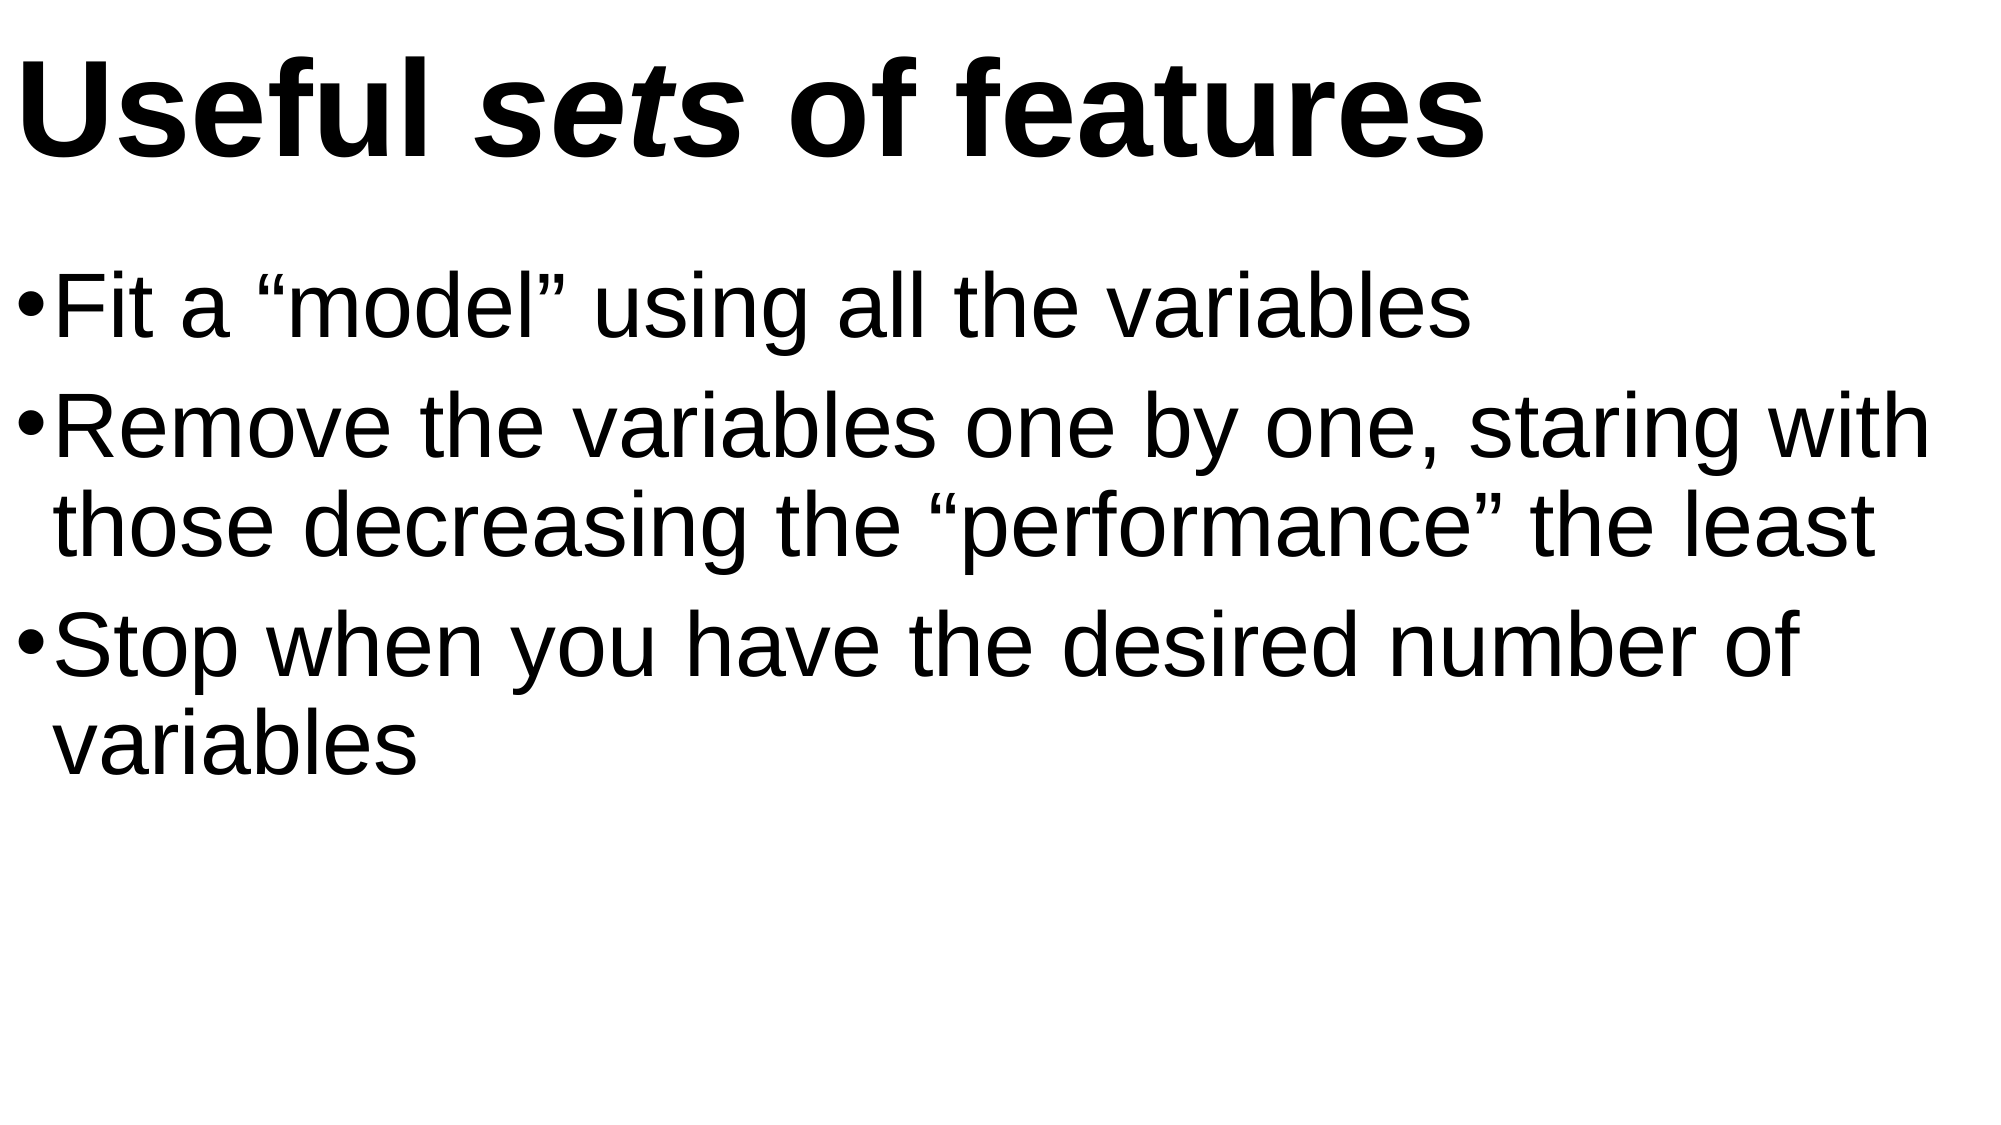

# Useful sets of features
Fit a “model” using all the variables
Remove the variables one by one, staring with those decreasing the “performance” the least
Stop when you have the desired number of variables